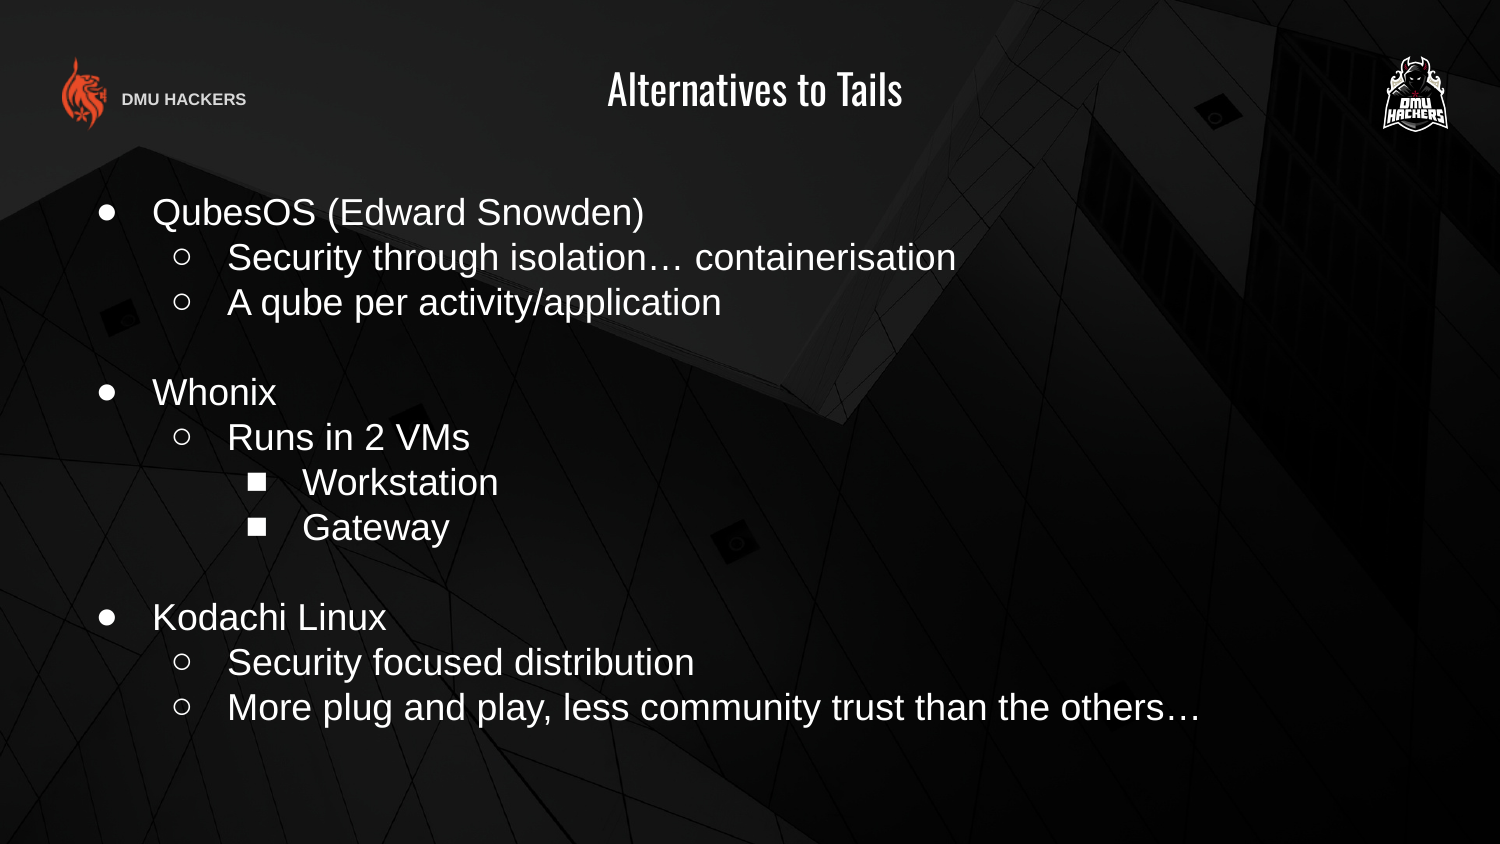

Alternatives to Tails

DMU HACKERS
QubesOS (Edward Snowden)
Security through isolation… containerisation
A qube per activity/application

Whonix
Runs in 2 VMs
Workstation
Gateway

Kodachi Linux
Security focused distribution
More plug and play, less community trust than the others…